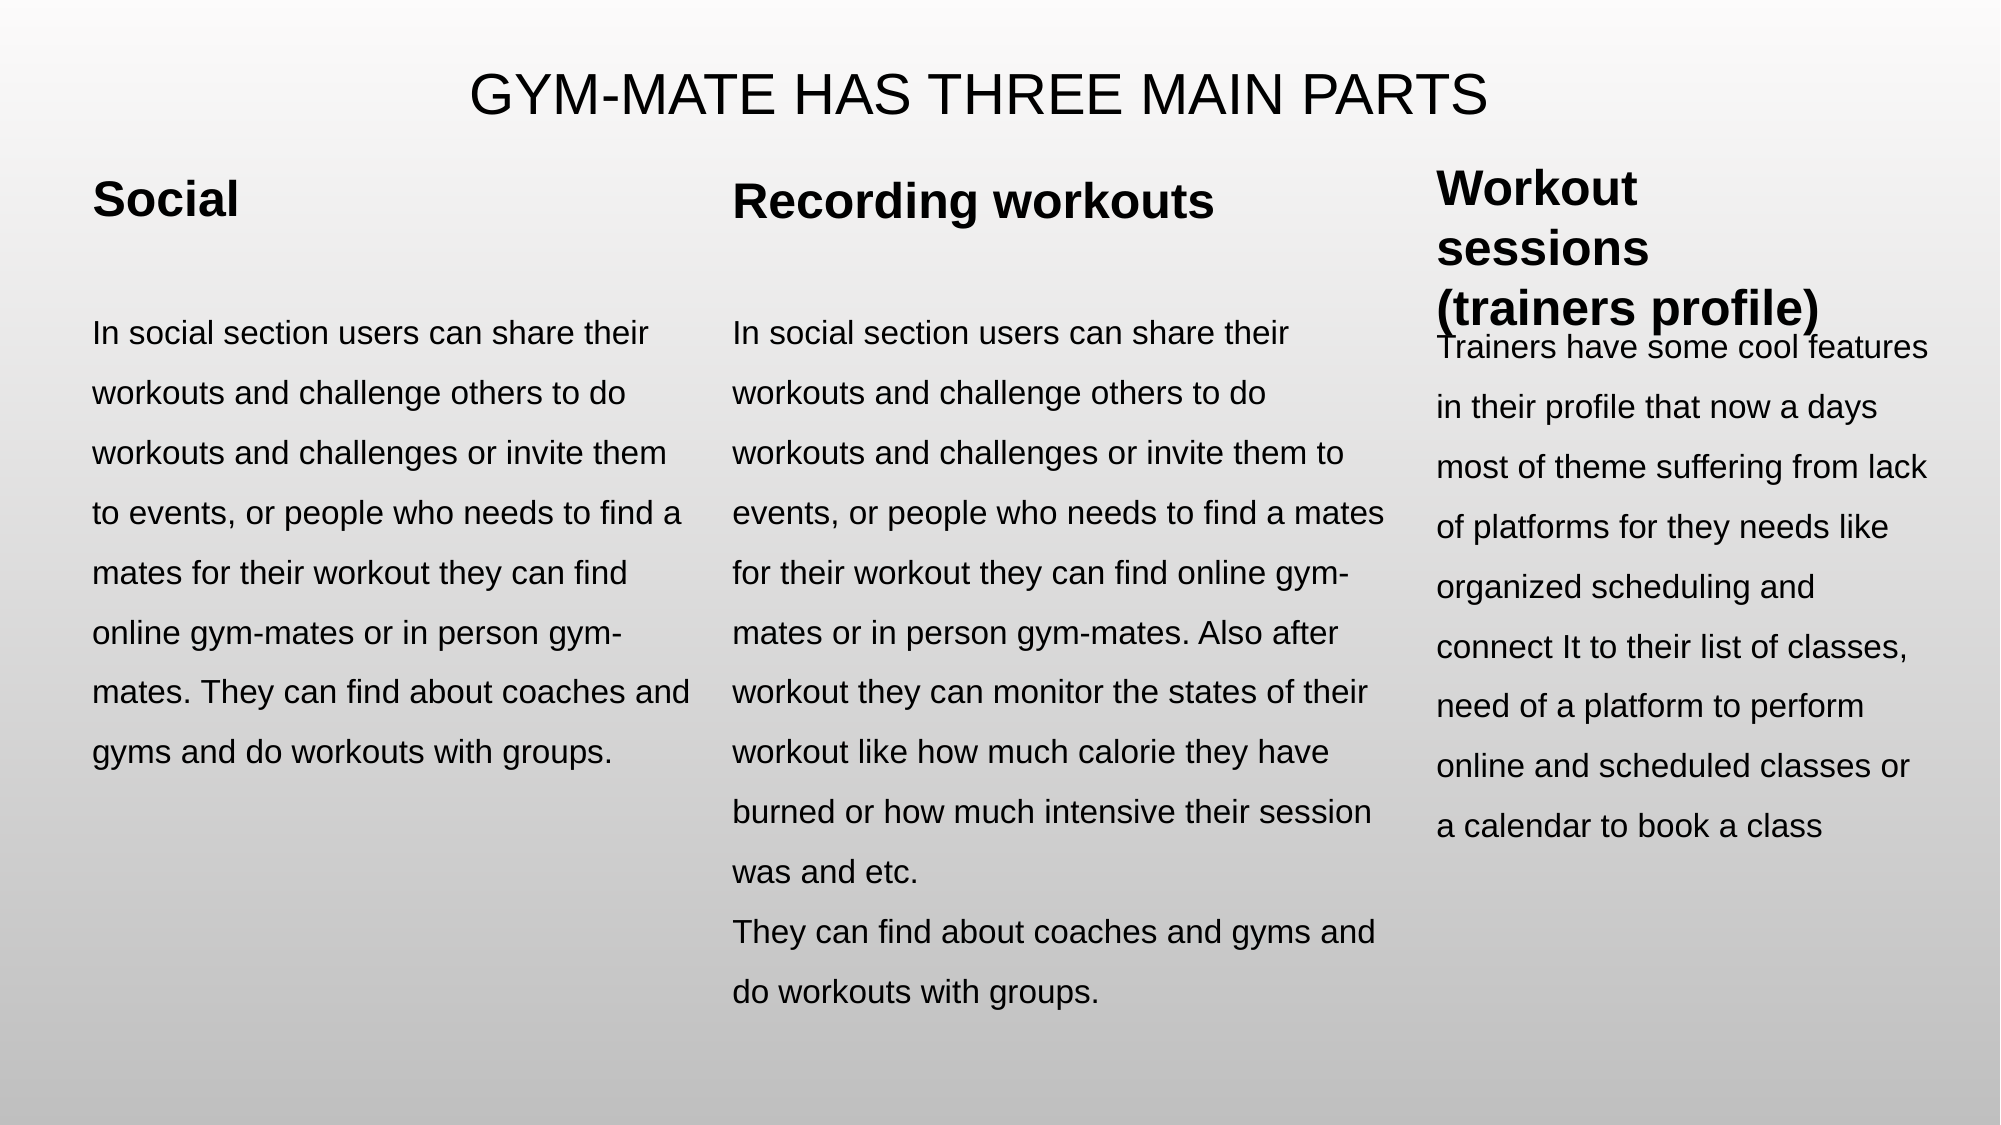

# Gym-mate has three main parts
Workout sessions
(trainers profile)
Social
Recording workouts
In social section users can share their workouts and challenge others to do workouts and challenges or invite them to events, or people who needs to find a mates for their workout they can find online gym-mates or in person gym-mates. They can find about coaches and gyms and do workouts with groups.
In social section users can share their workouts and challenge others to do workouts and challenges or invite them to events, or people who needs to find a mates for their workout they can find online gym-mates or in person gym-mates. Also after workout they can monitor the states of their workout like how much calorie they have burned or how much intensive their session was and etc.
They can find about coaches and gyms and do workouts with groups.
Trainers have some cool features in their profile that now a days most of theme suffering from lack of platforms for they needs like organized scheduling and connect It to their list of classes, need of a platform to perform online and scheduled classes or a calendar to book a class